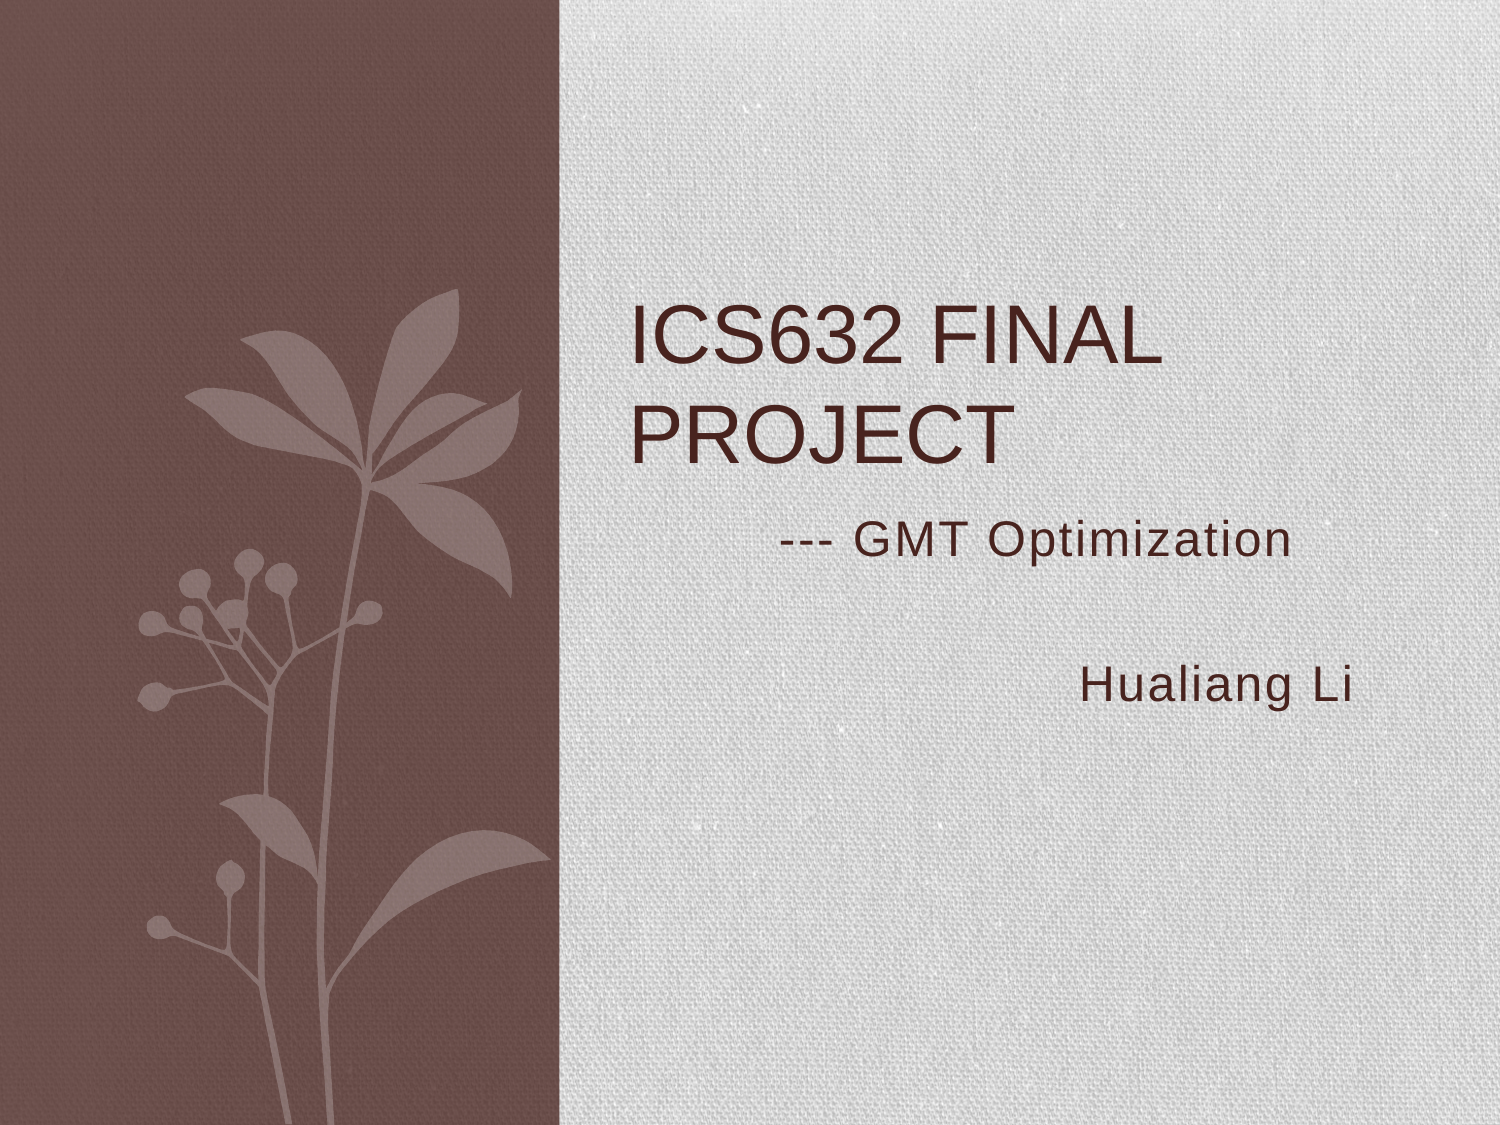

# ICS632 Final Project
	--- GMT Optimization

			Hualiang Li